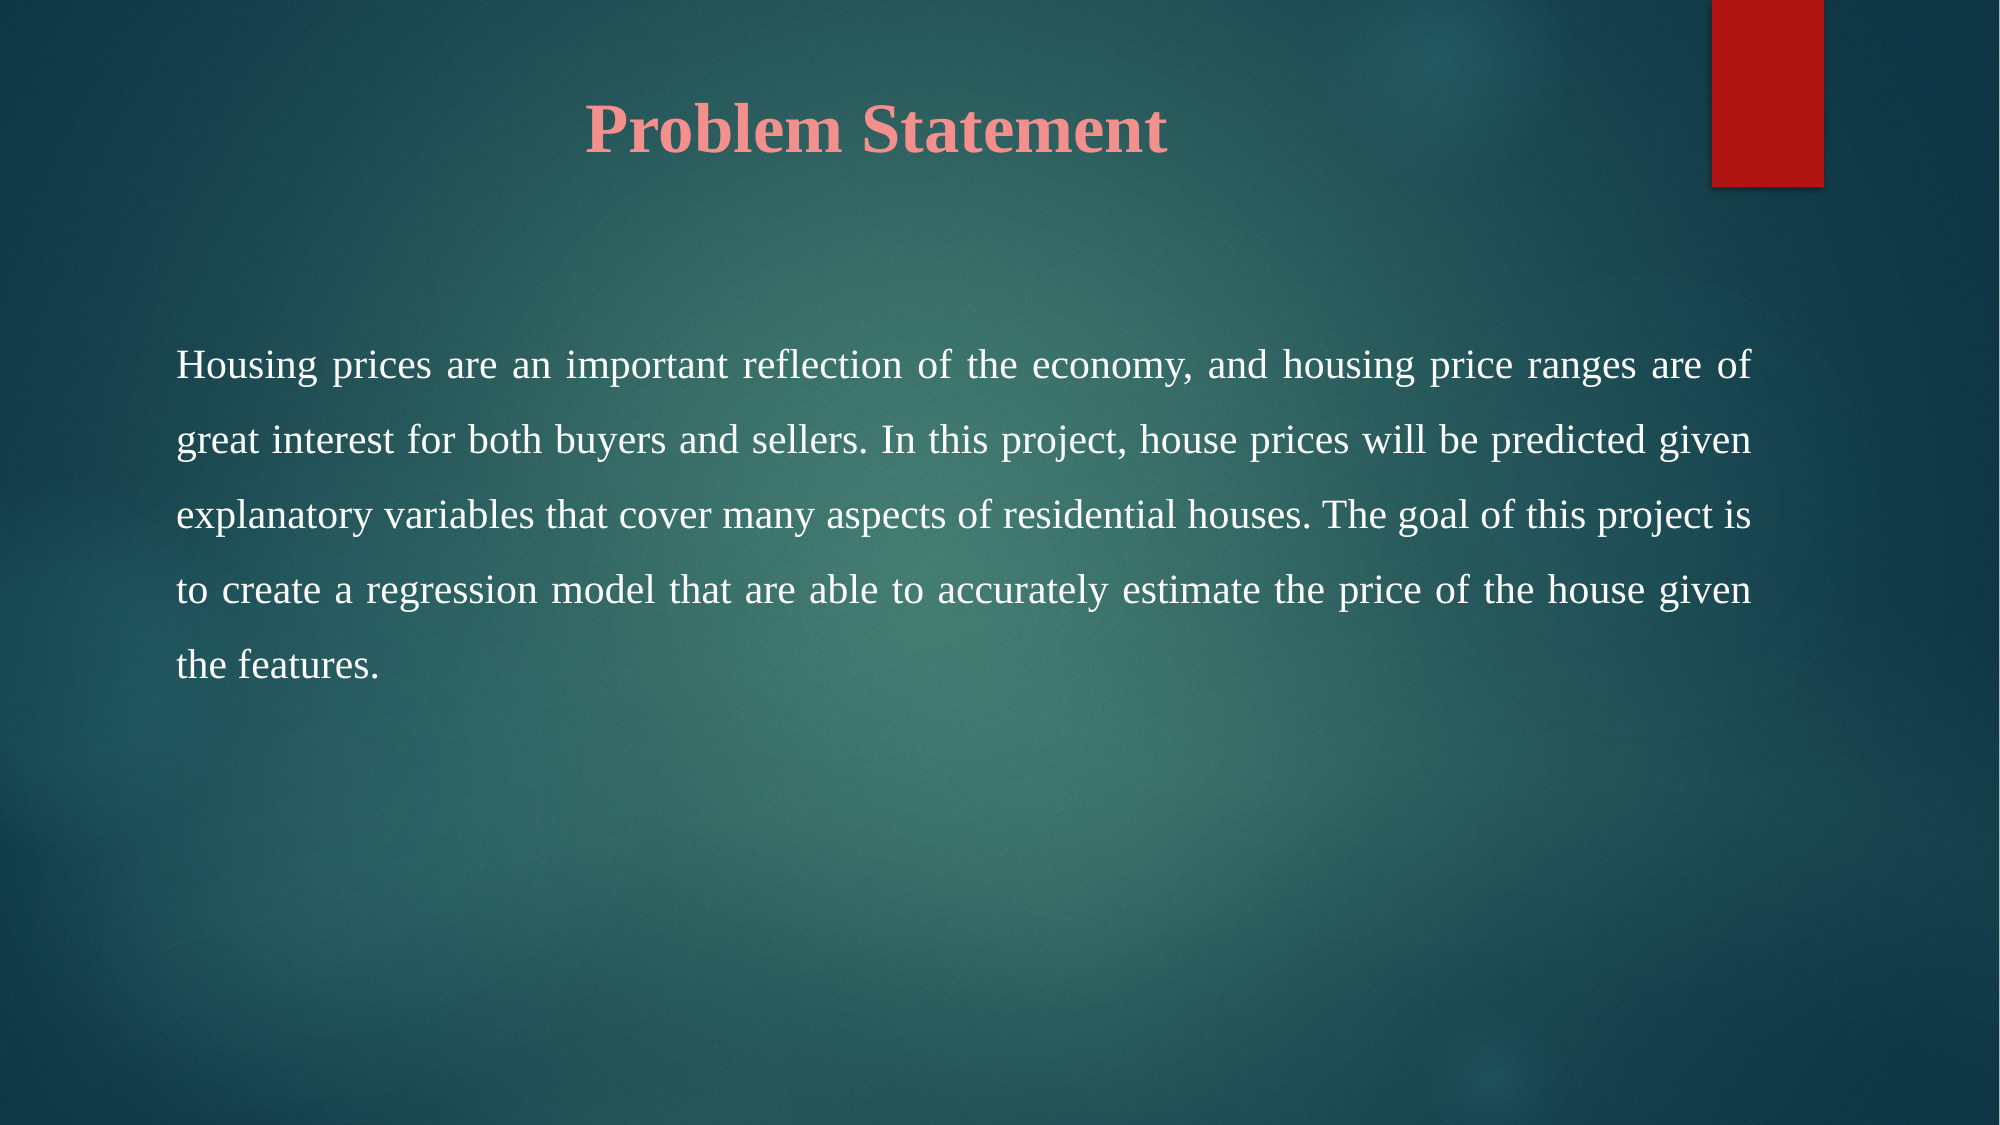

# Problem Statement
Housing prices are an important reflection of the economy, and housing price ranges are of great interest for both buyers and sellers. In this project, house prices will be predicted given explanatory variables that cover many aspects of residential houses. The goal of this project is to create a regression model that are able to accurately estimate the price of the house given the features.